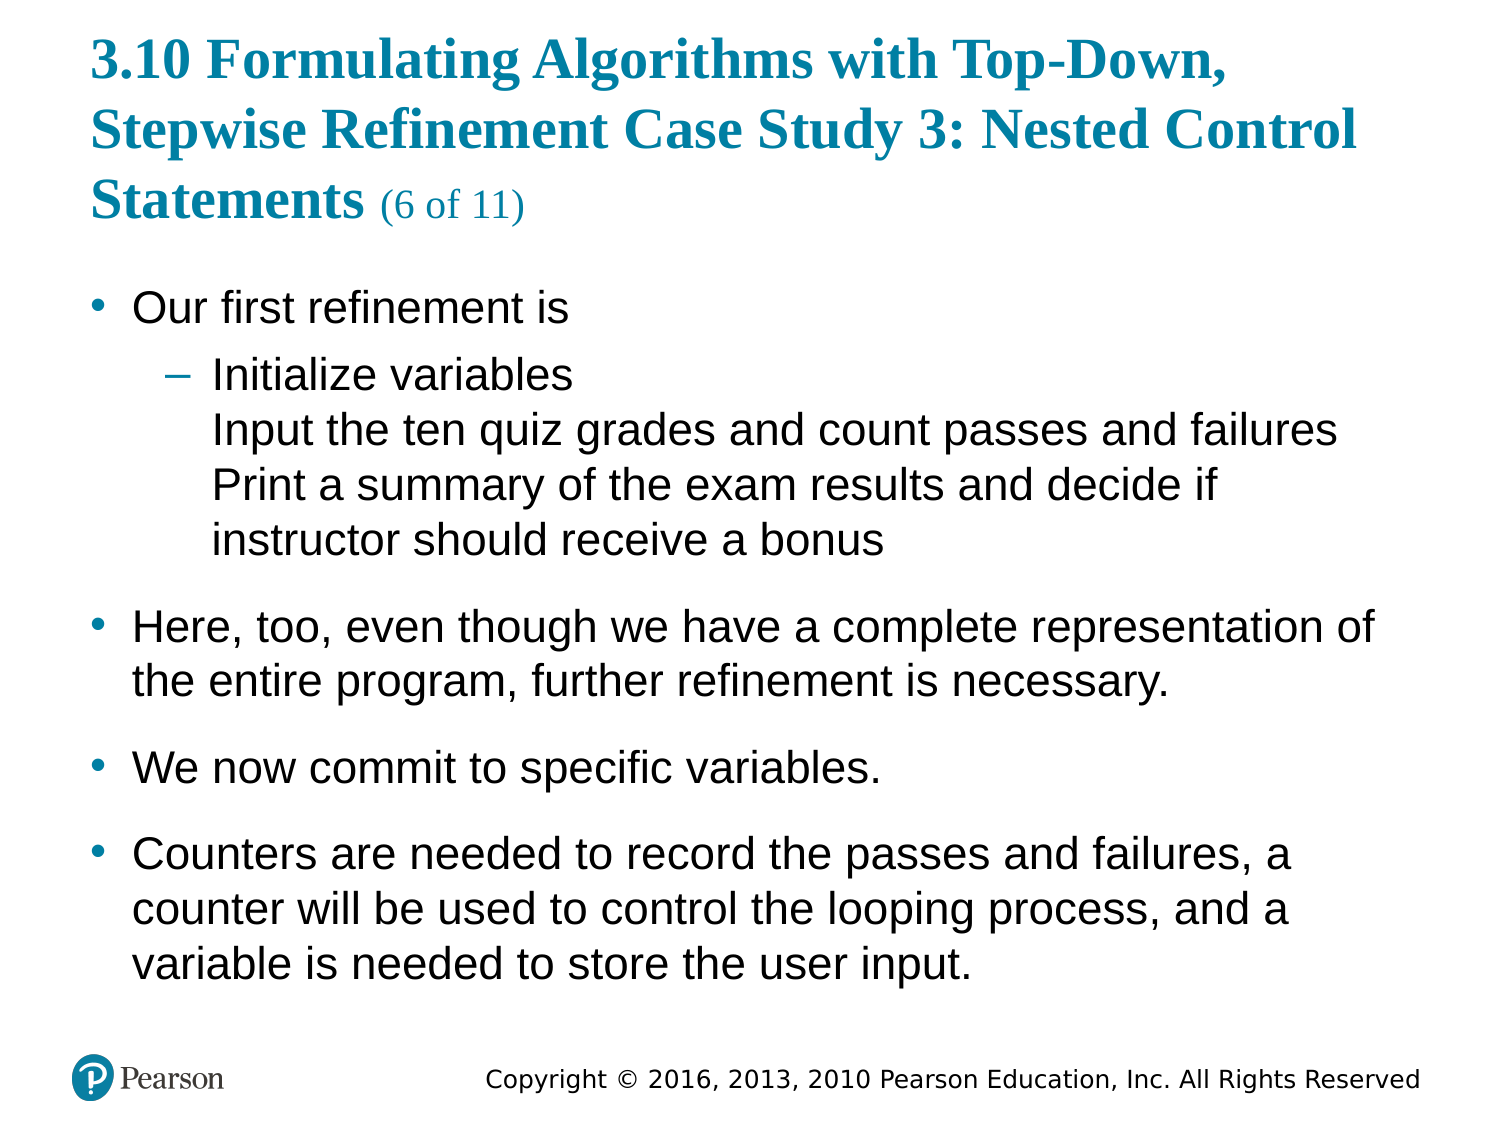

# 3.10 Formulating Algorithms with Top-Down, Stepwise Refinement Case Study 3: Nested Control Statements (6 of 11)
Our first refinement is
Initialize variables
Input the ten quiz grades and count passes and failures
Print a summary of the exam results and decide if instructor should receive a bonus
Here, too, even though we have a complete representation of the entire program, further refinement is necessary.
We now commit to specific variables.
Counters are needed to record the passes and failures, a counter will be used to control the looping process, and a variable is needed to store the user input.